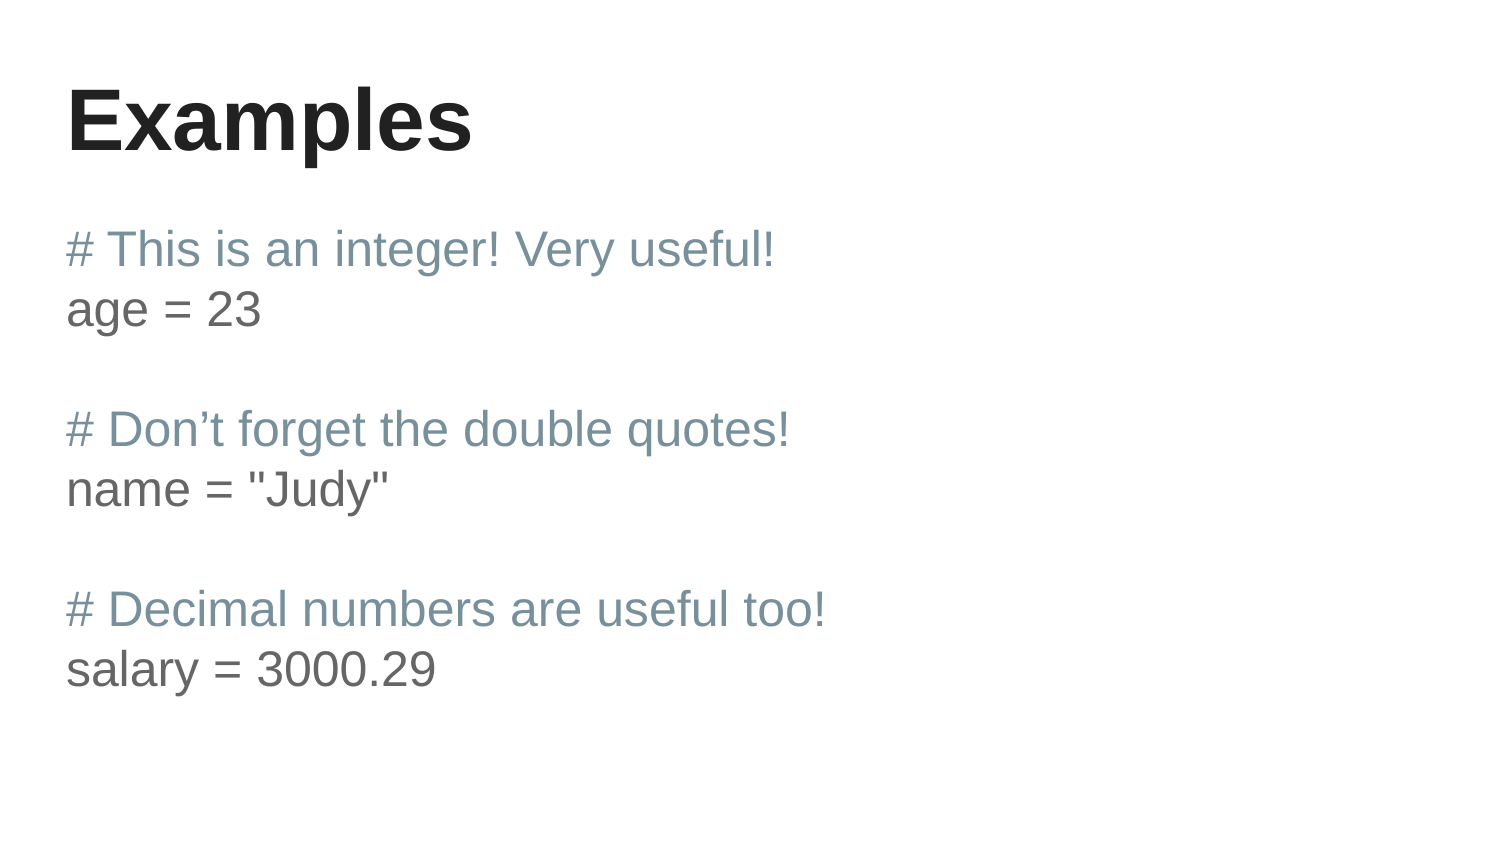

# Examples

# This is an integer! Very useful!
age = 23

# Don’t forget the double quotes! name = "Judy"

# Decimal numbers are useful too! salary = 3000.29